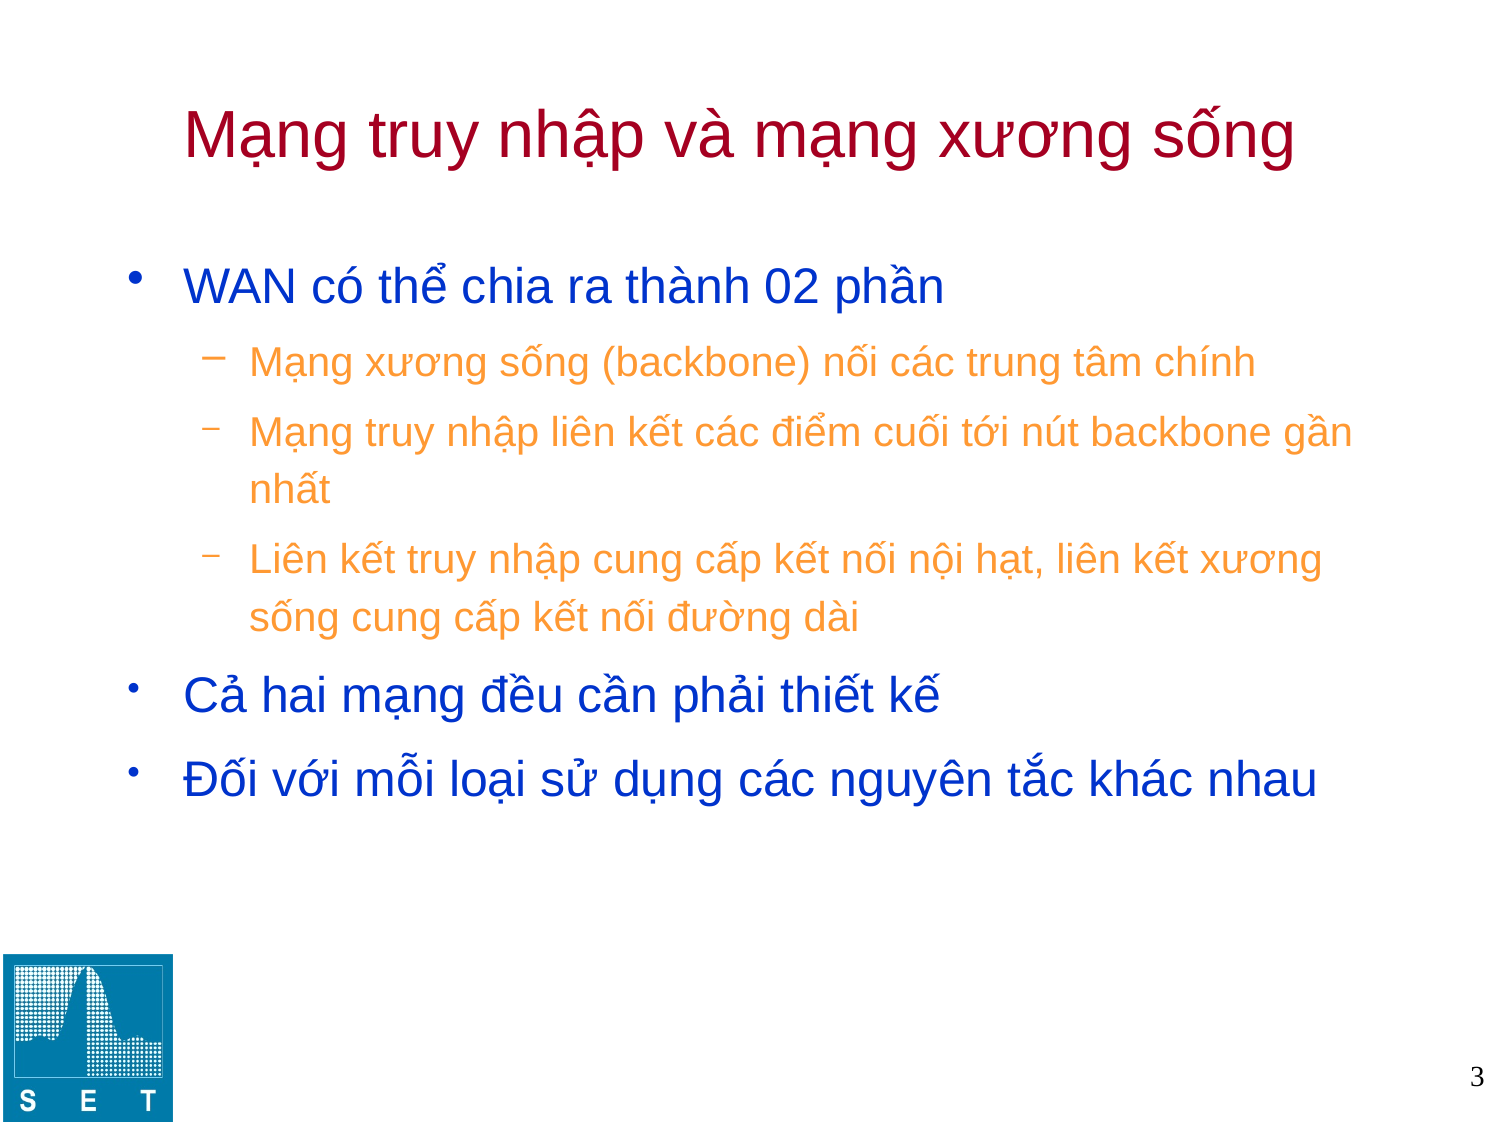

# Mạng truy nhập và mạng xương sống
WAN có thể chia ra thành 02 phần
Mạng xương sống (backbone) nối các trung tâm chính
Mạng truy nhập liên kết các điểm cuối tới nút backbone gần nhất
Liên kết truy nhập cung cấp kết nối nội hạt, liên kết xương sống cung cấp kết nối đường dài
Cả hai mạng đều cần phải thiết kế
Đối với mỗi loại sử dụng các nguyên tắc khác nhau

3